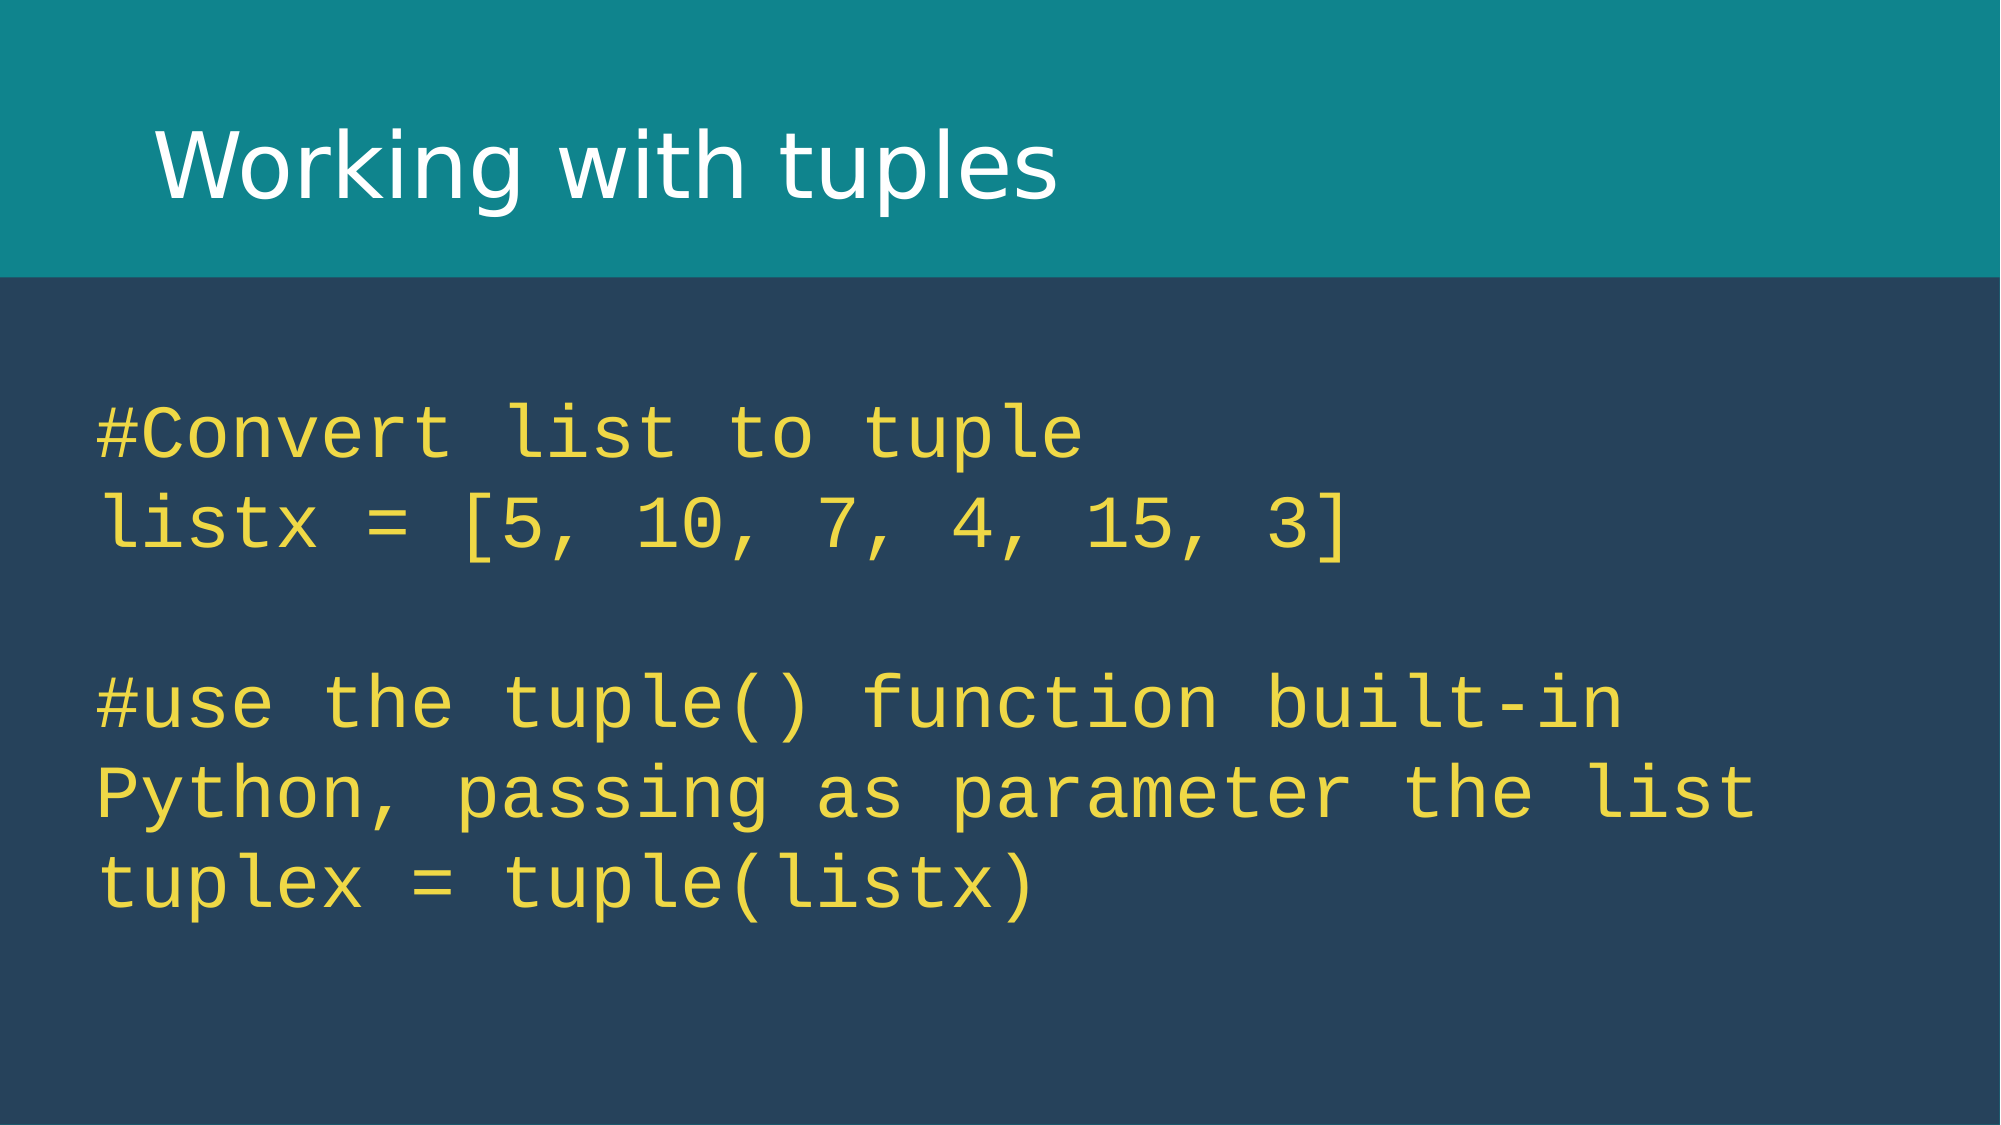

# Working with tuples

#Convert list to tuple
listx = [5, 10, 7, 4, 15, 3]

#use the tuple() function built-in Python, passing as parameter the list
tuplex = tuple(listx)